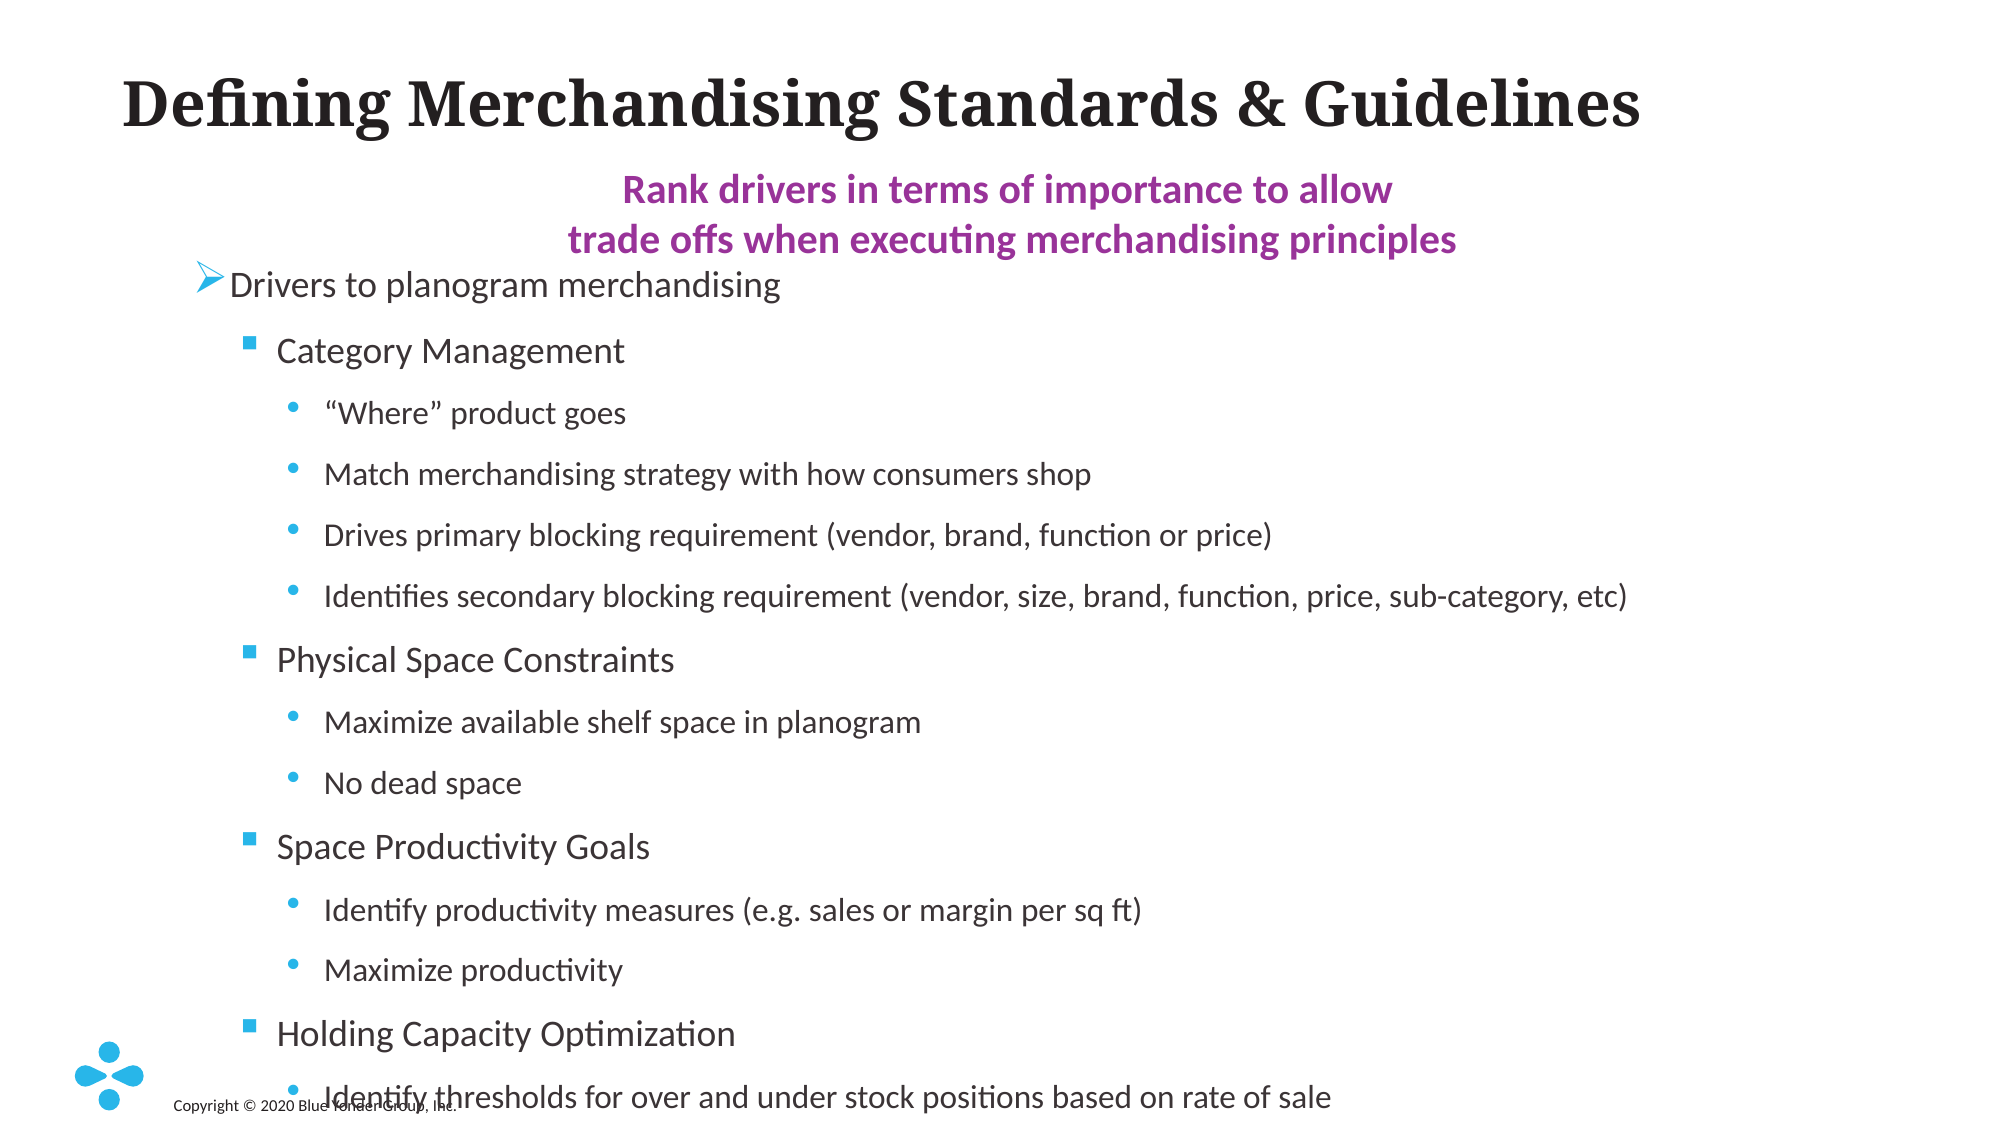

# Defining Merchandising Standards & Guidelines
Rank drivers in terms of importance to allow
trade offs when executing merchandising principles
Drivers to planogram merchandising
Category Management
“Where” product goes
Match merchandising strategy with how consumers shop
Drives primary blocking requirement (vendor, brand, function or price)
Identifies secondary blocking requirement (vendor, size, brand, function, price, sub-category, etc)
Physical Space Constraints
Maximize available shelf space in planogram
No dead space
Space Productivity Goals
Identify productivity measures (e.g. sales or margin per sq ft)
Maximize productivity
Holding Capacity Optimization
Identify thresholds for over and under stock positions based on rate of sale
Rank drivers in terms of importance to allow user to trade off when executing merchandising principles